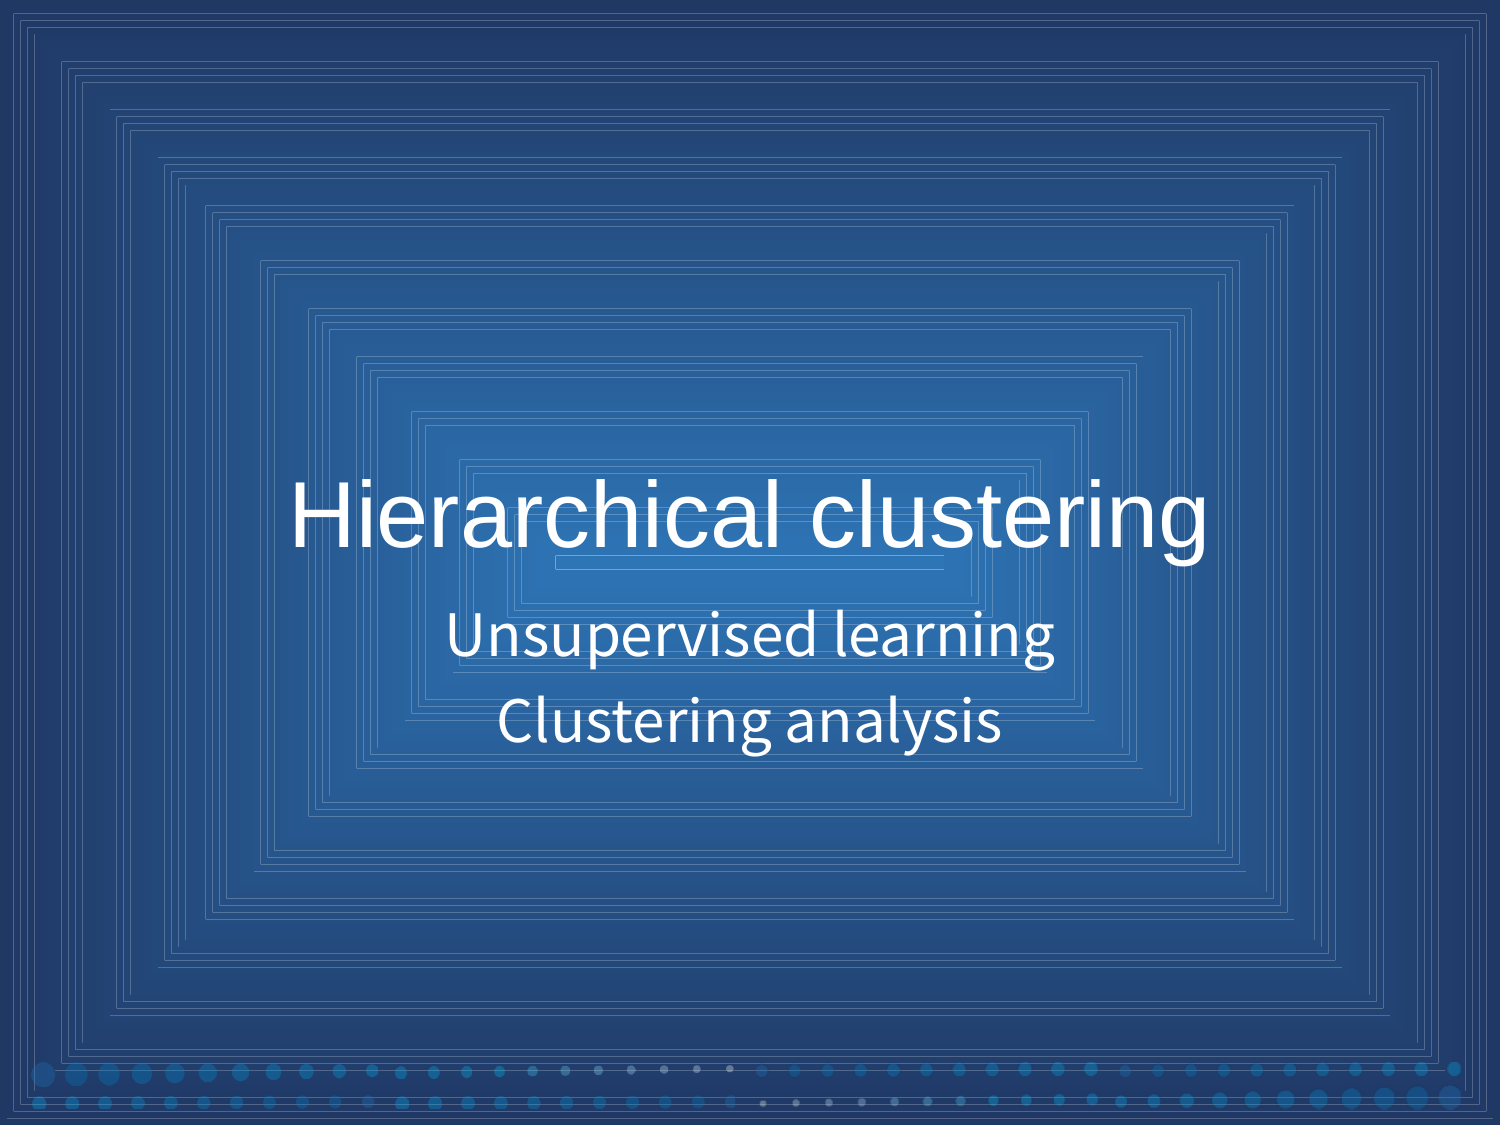

# Hierarchical clustering
Unsupervised learning
Clustering analysis